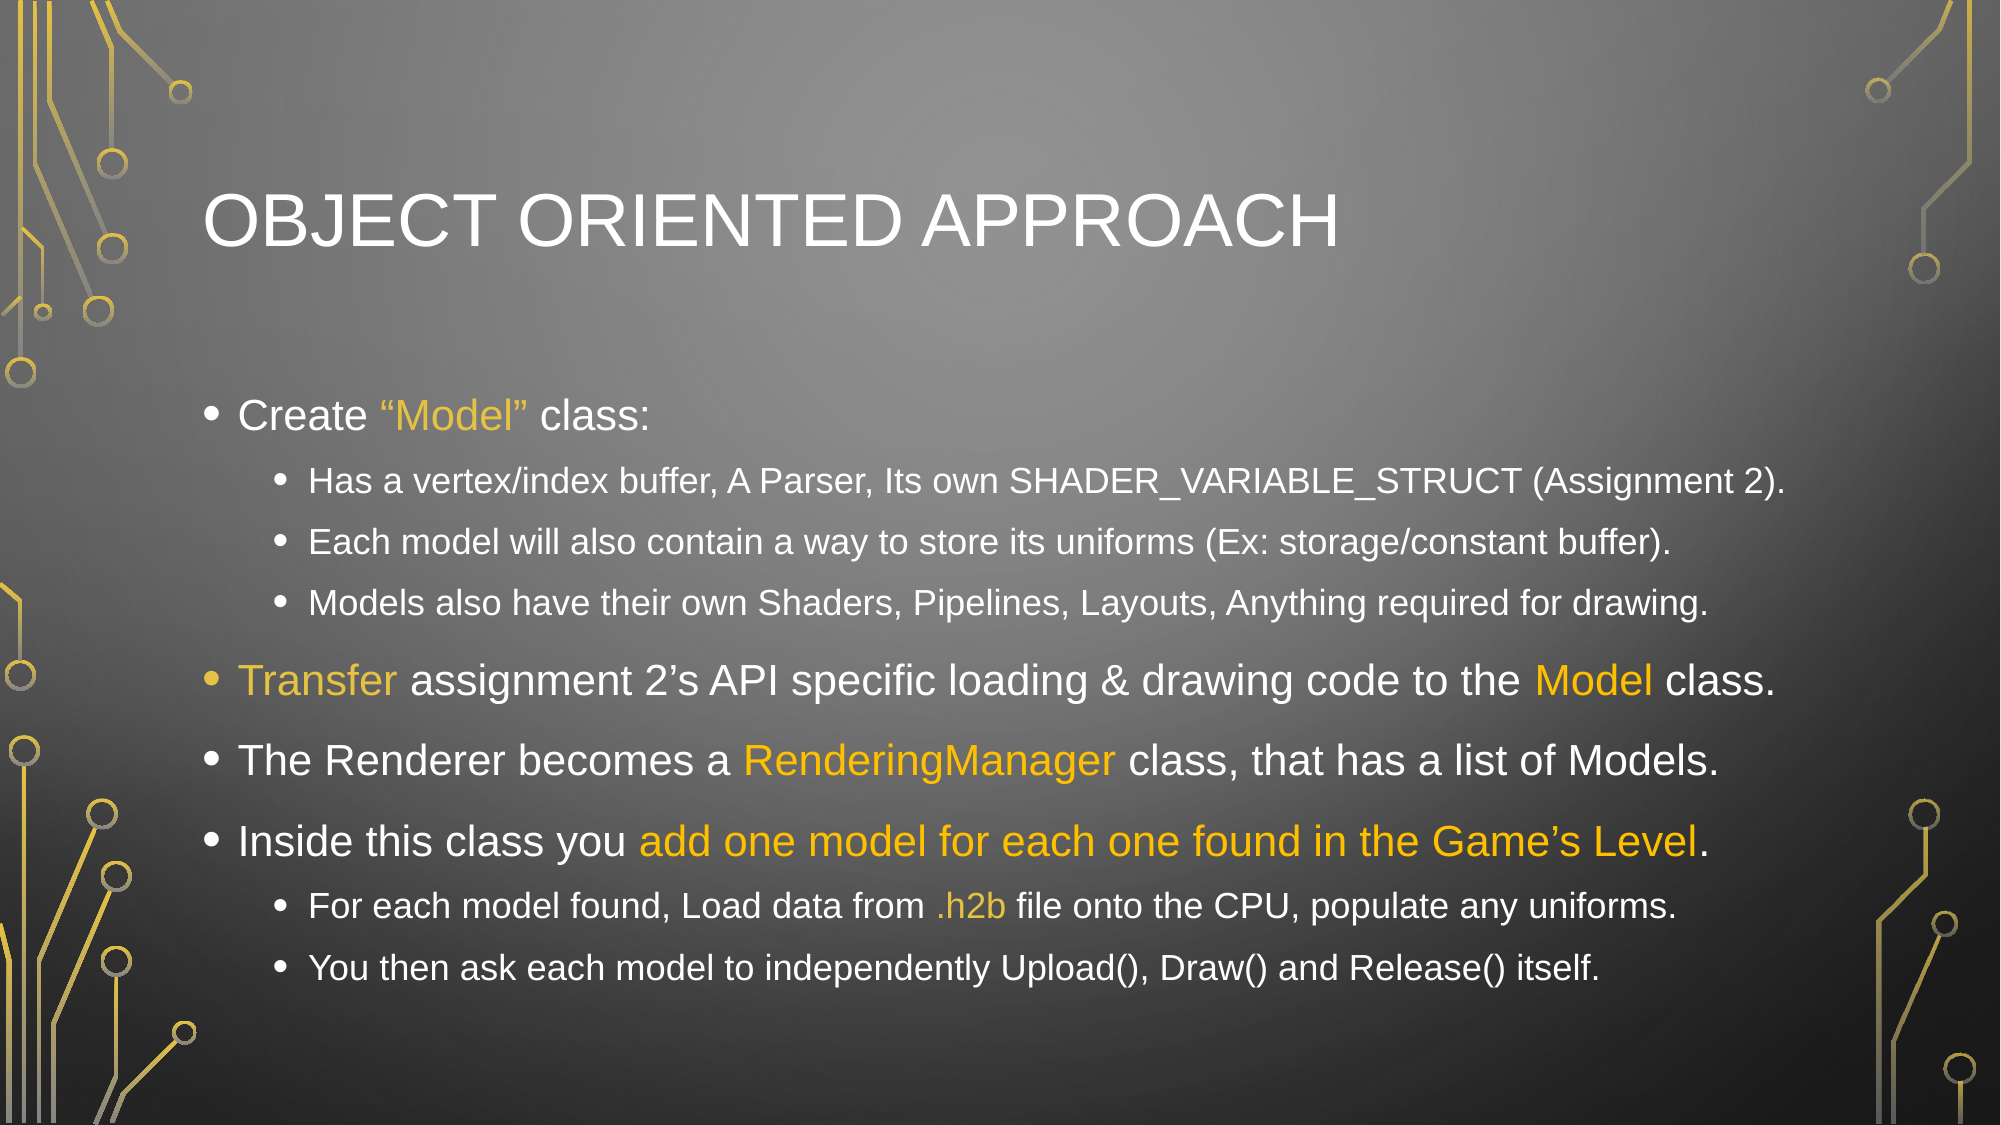

# Object oriented approach
Create “Model” class:
Has a vertex/index buffer, A Parser, Its own SHADER_VARIABLE_STRUCT (Assignment 2).
Each model will also contain a way to store its uniforms (Ex: storage/constant buffer).
Models also have their own Shaders, Pipelines, Layouts, Anything required for drawing.
Transfer assignment 2’s API specific loading & drawing code to the Model class.
The Renderer becomes a RenderingManager class, that has a list of Models.
Inside this class you add one model for each one found in the Game’s Level.
For each model found, Load data from .h2b file onto the CPU, populate any uniforms.
You then ask each model to independently Upload(), Draw() and Release() itself.